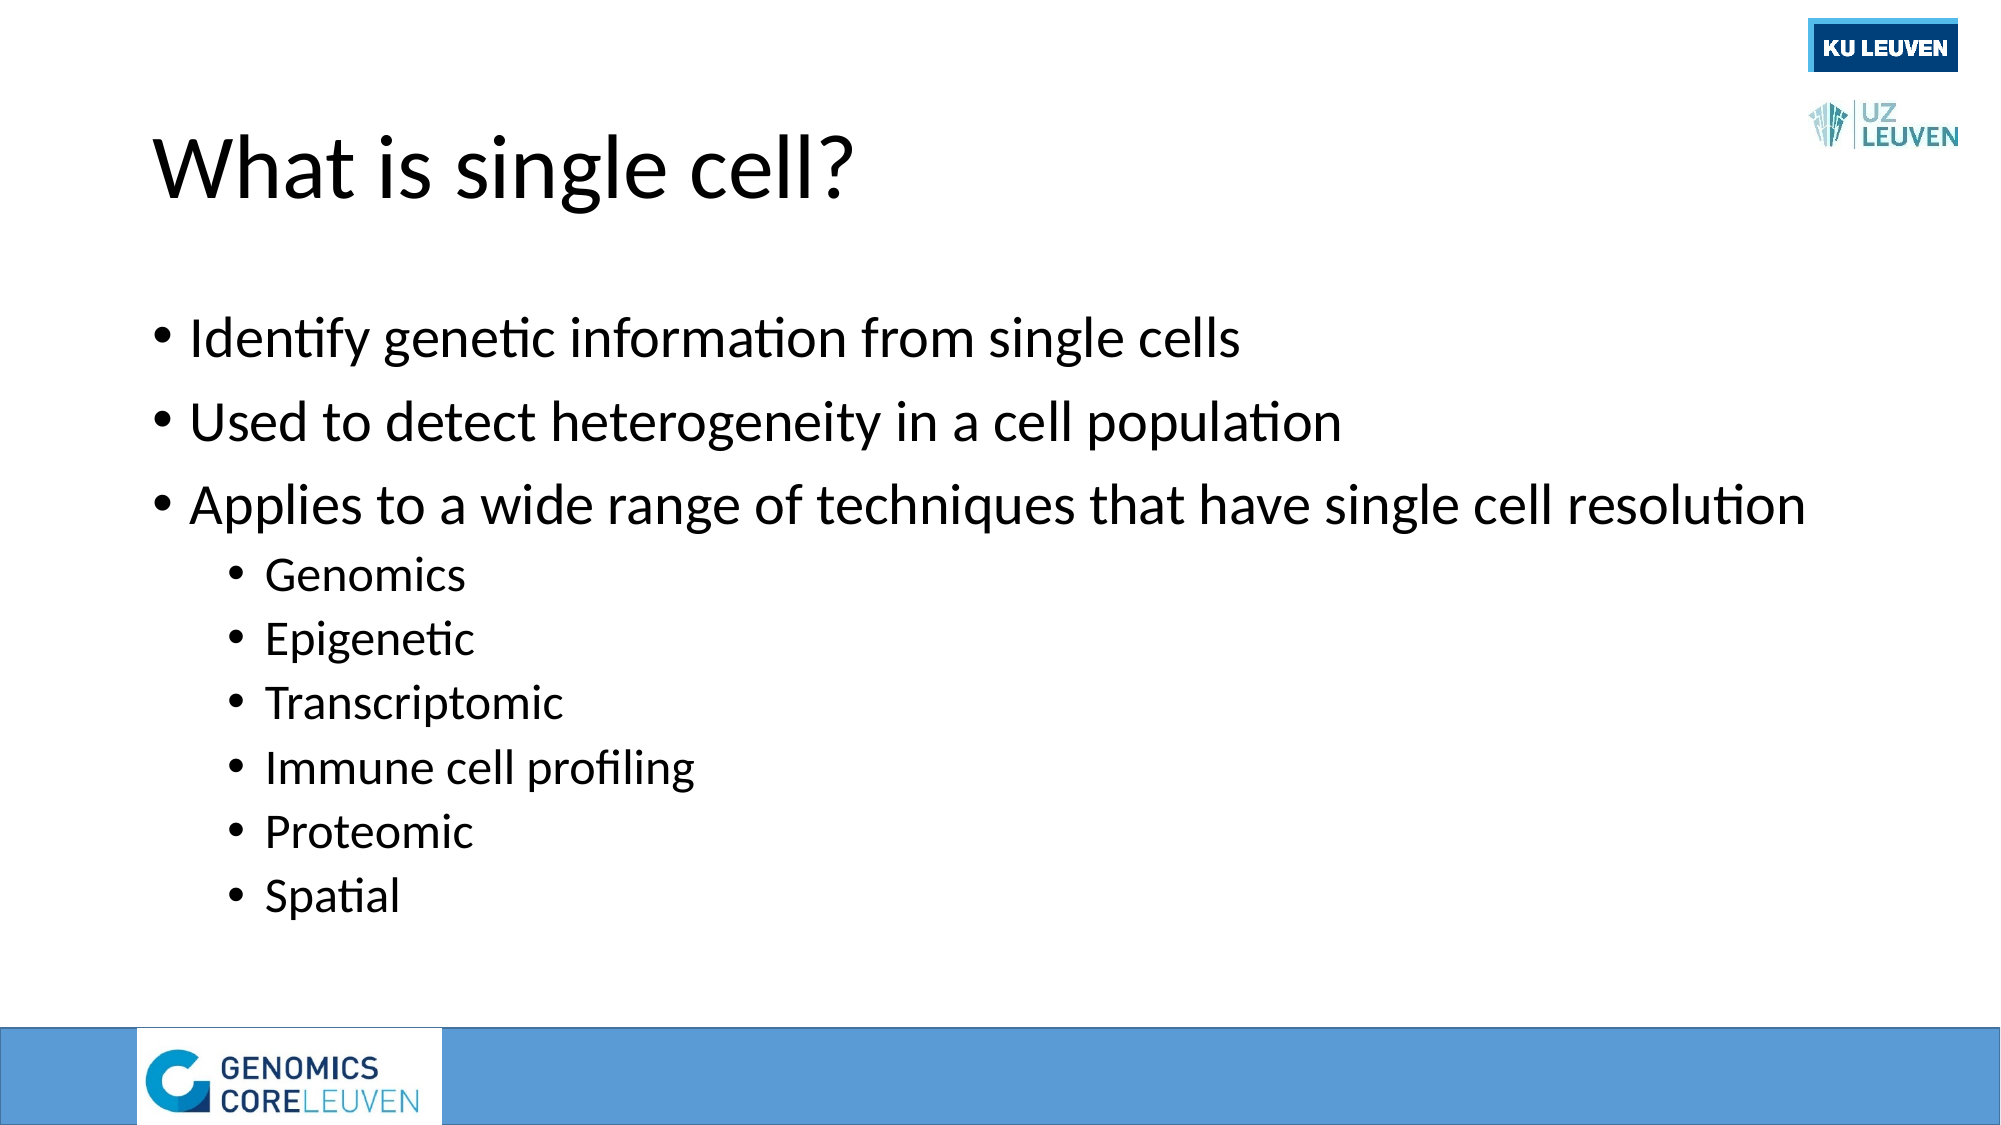

# What is single cell?
Identify genetic information from single cells
Used to detect heterogeneity in a cell population
Applies to a wide range of techniques that have single cell resolution
Genomics
Epigenetic
Transcriptomic
Immune cell profiling
Proteomic
Spatial